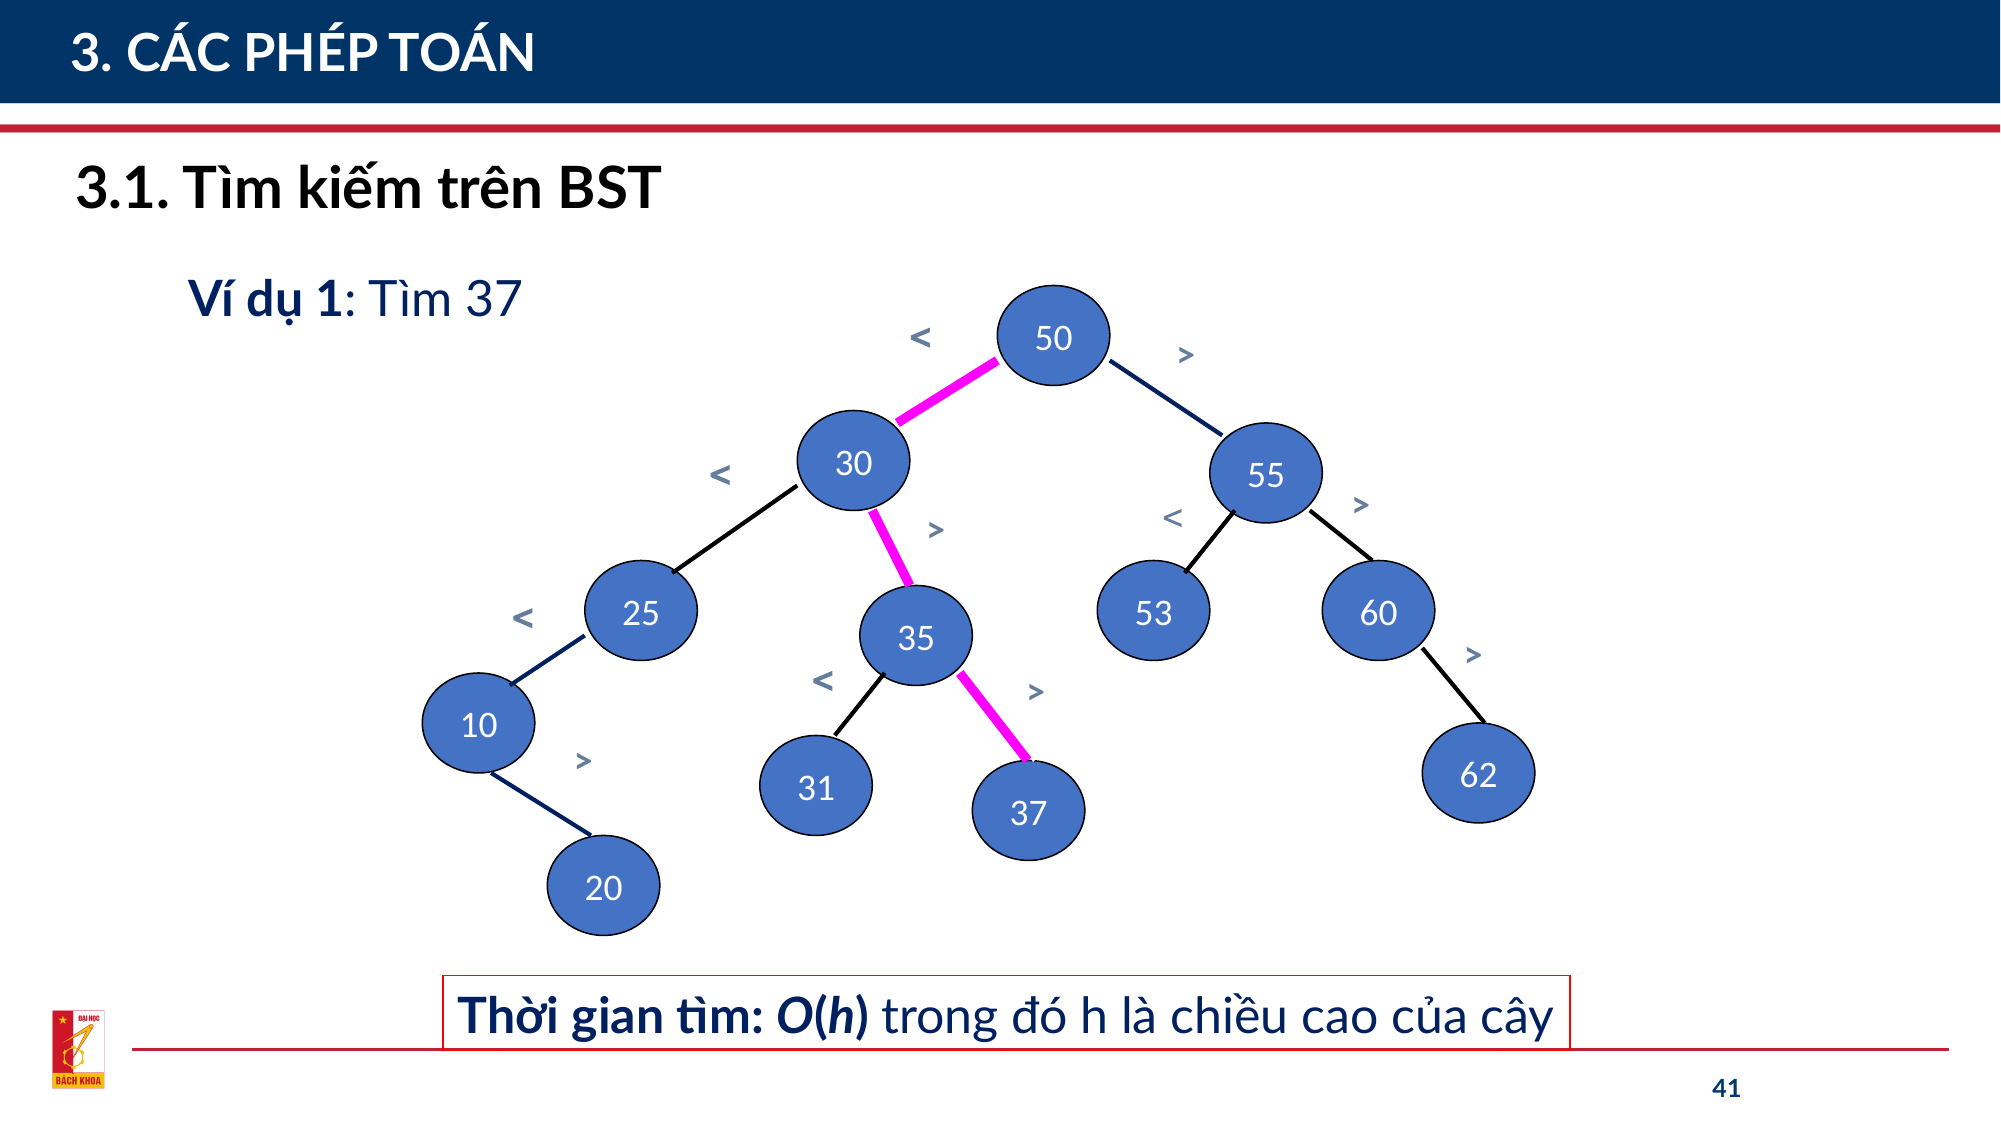

# 3. CÁC PHÉP TOÁN
3.1. Tìm kiếm trên BST

Ví dụ 1: Tìm 37
50
<
>

30
55
<
>

<

>

25
53
60
<
35
>

<

>

10

62
>
31
37

20
Thời gian tìm: O(h) trong đó h là chiều cao của cây
41